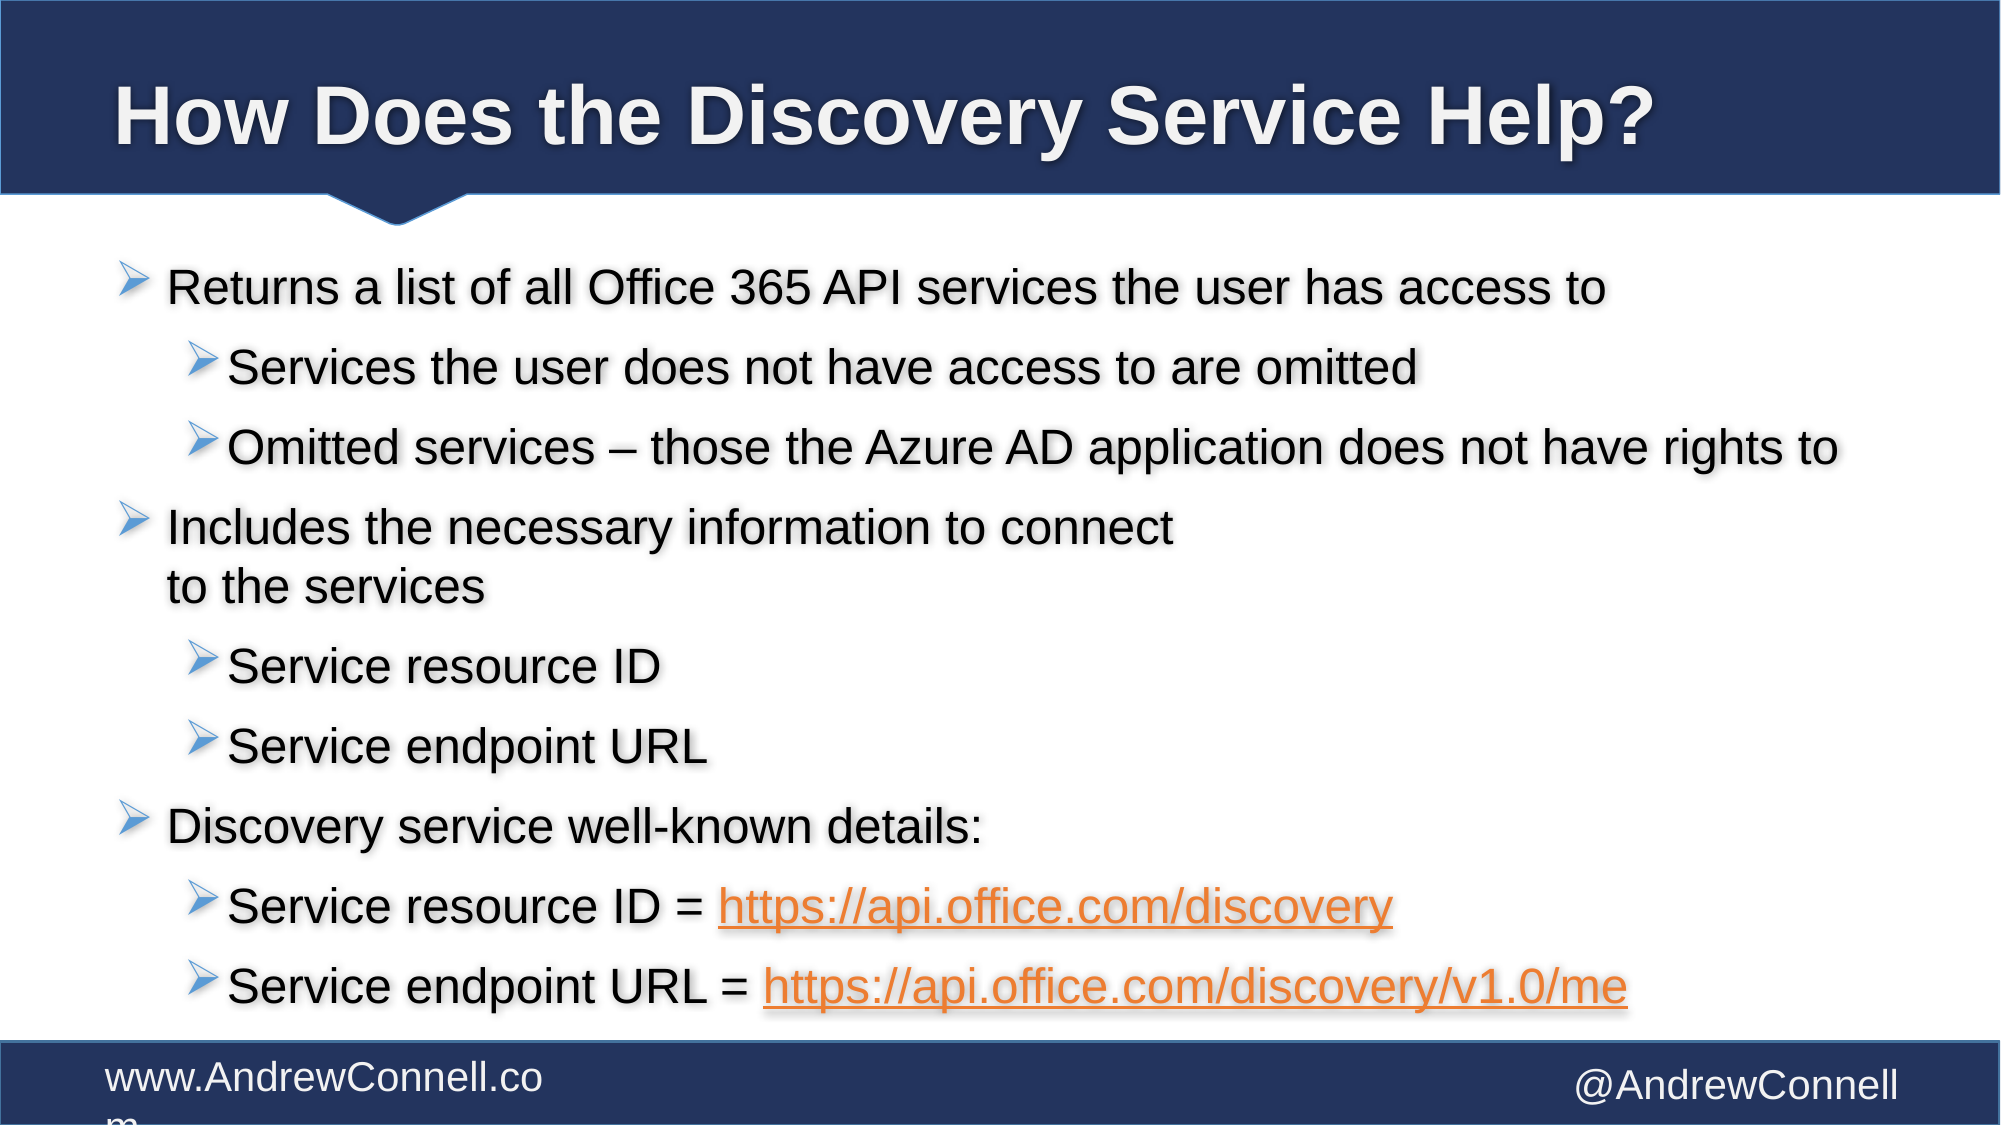

# How Does the Discovery Service Help?
Returns a list of all Office 365 API services the user has access to
Services the user does not have access to are omitted
Omitted services – those the Azure AD application does not have rights to
Includes the necessary information to connect
to the services
Service resource ID
Service endpoint URL
Discovery service well-known details:
Service resource ID = https://api.office.com/discovery
Service endpoint URL = https://api.office.com/discovery/v1.0/me